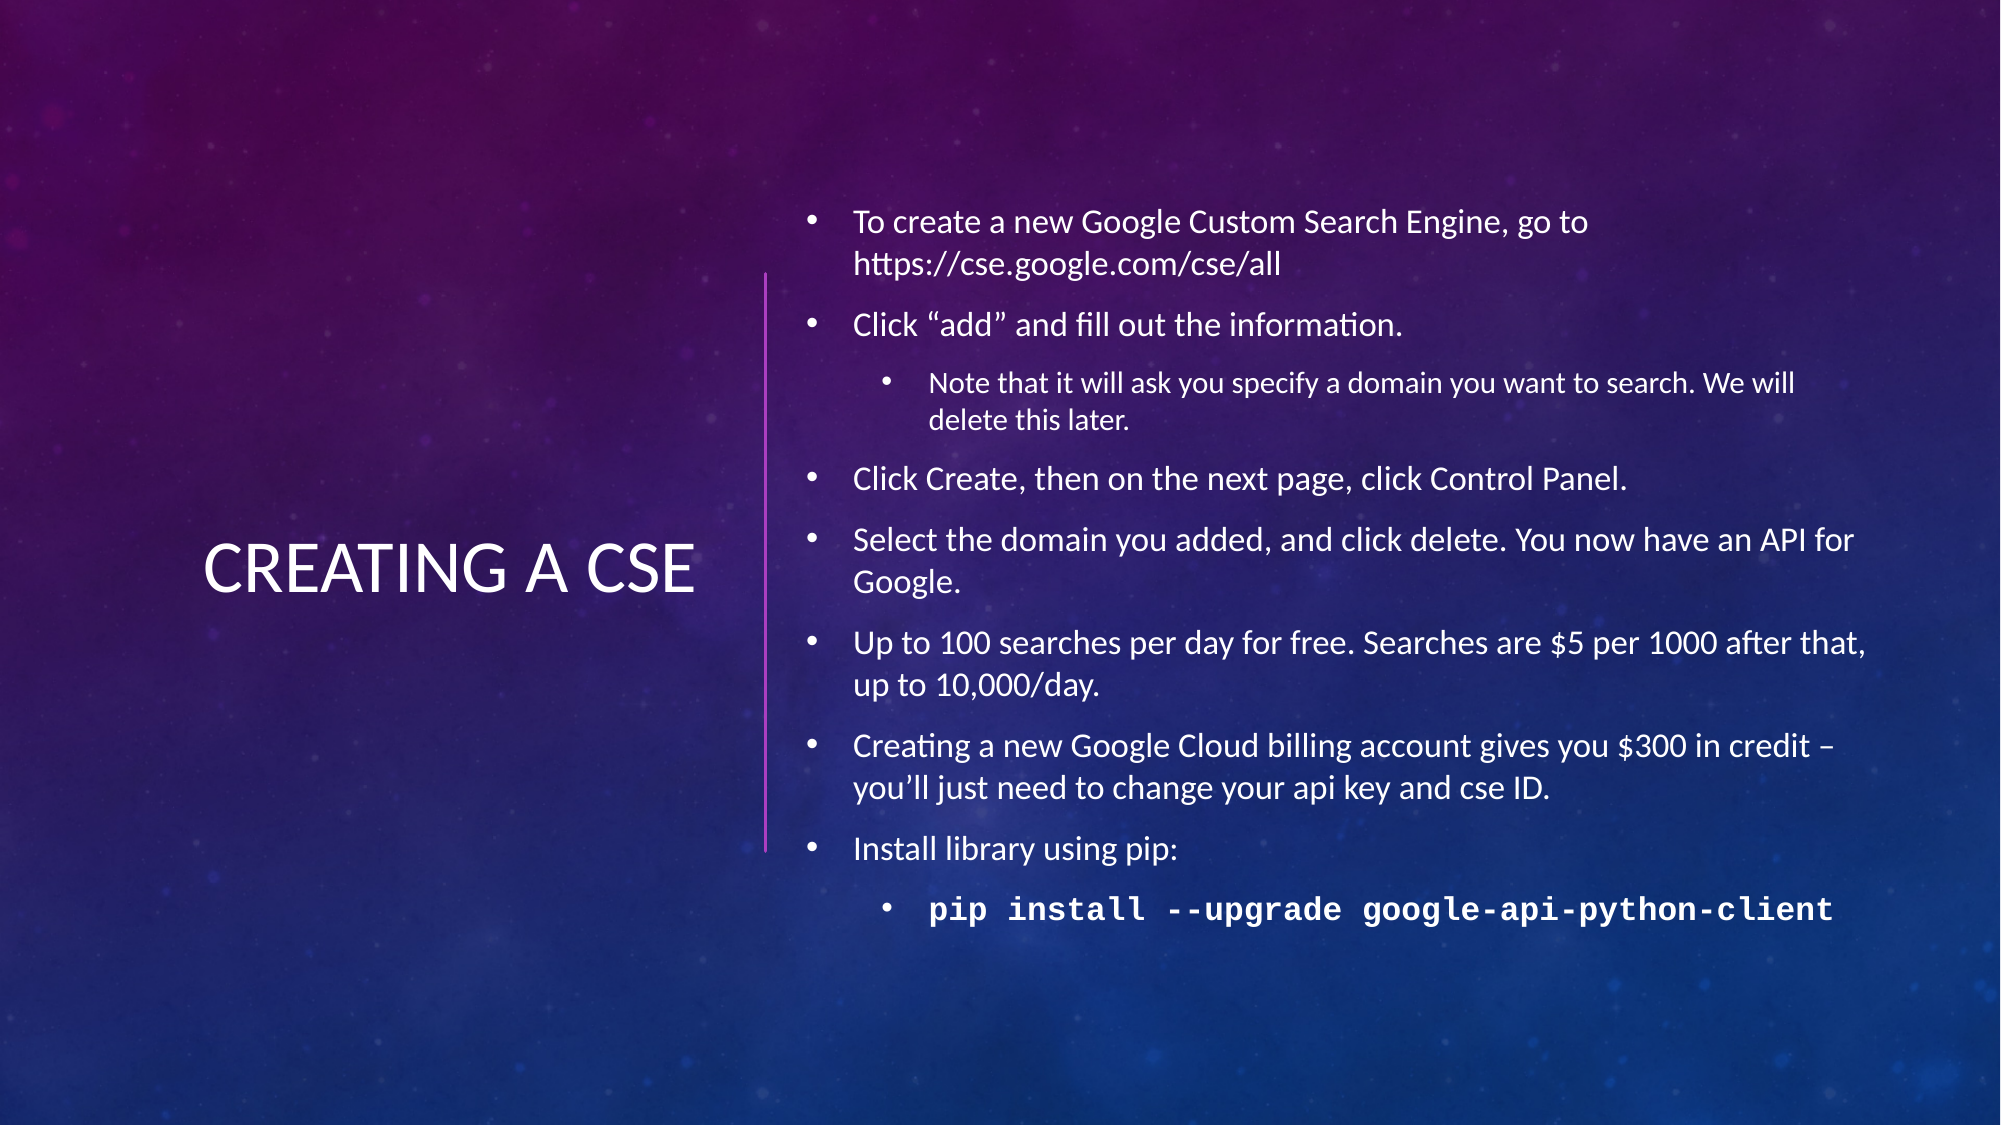

# Creating a CSE
To create a new Google Custom Search Engine, go to https://cse.google.com/cse/all
Click “add” and fill out the information.
Note that it will ask you specify a domain you want to search. We will delete this later.
Click Create, then on the next page, click Control Panel.
Select the domain you added, and click delete. You now have an API for Google.
Up to 100 searches per day for free. Searches are $5 per 1000 after that, up to 10,000/day.
Creating a new Google Cloud billing account gives you $300 in credit – you’ll just need to change your api key and cse ID.
Install library using pip:
pip install --upgrade google-api-python-client